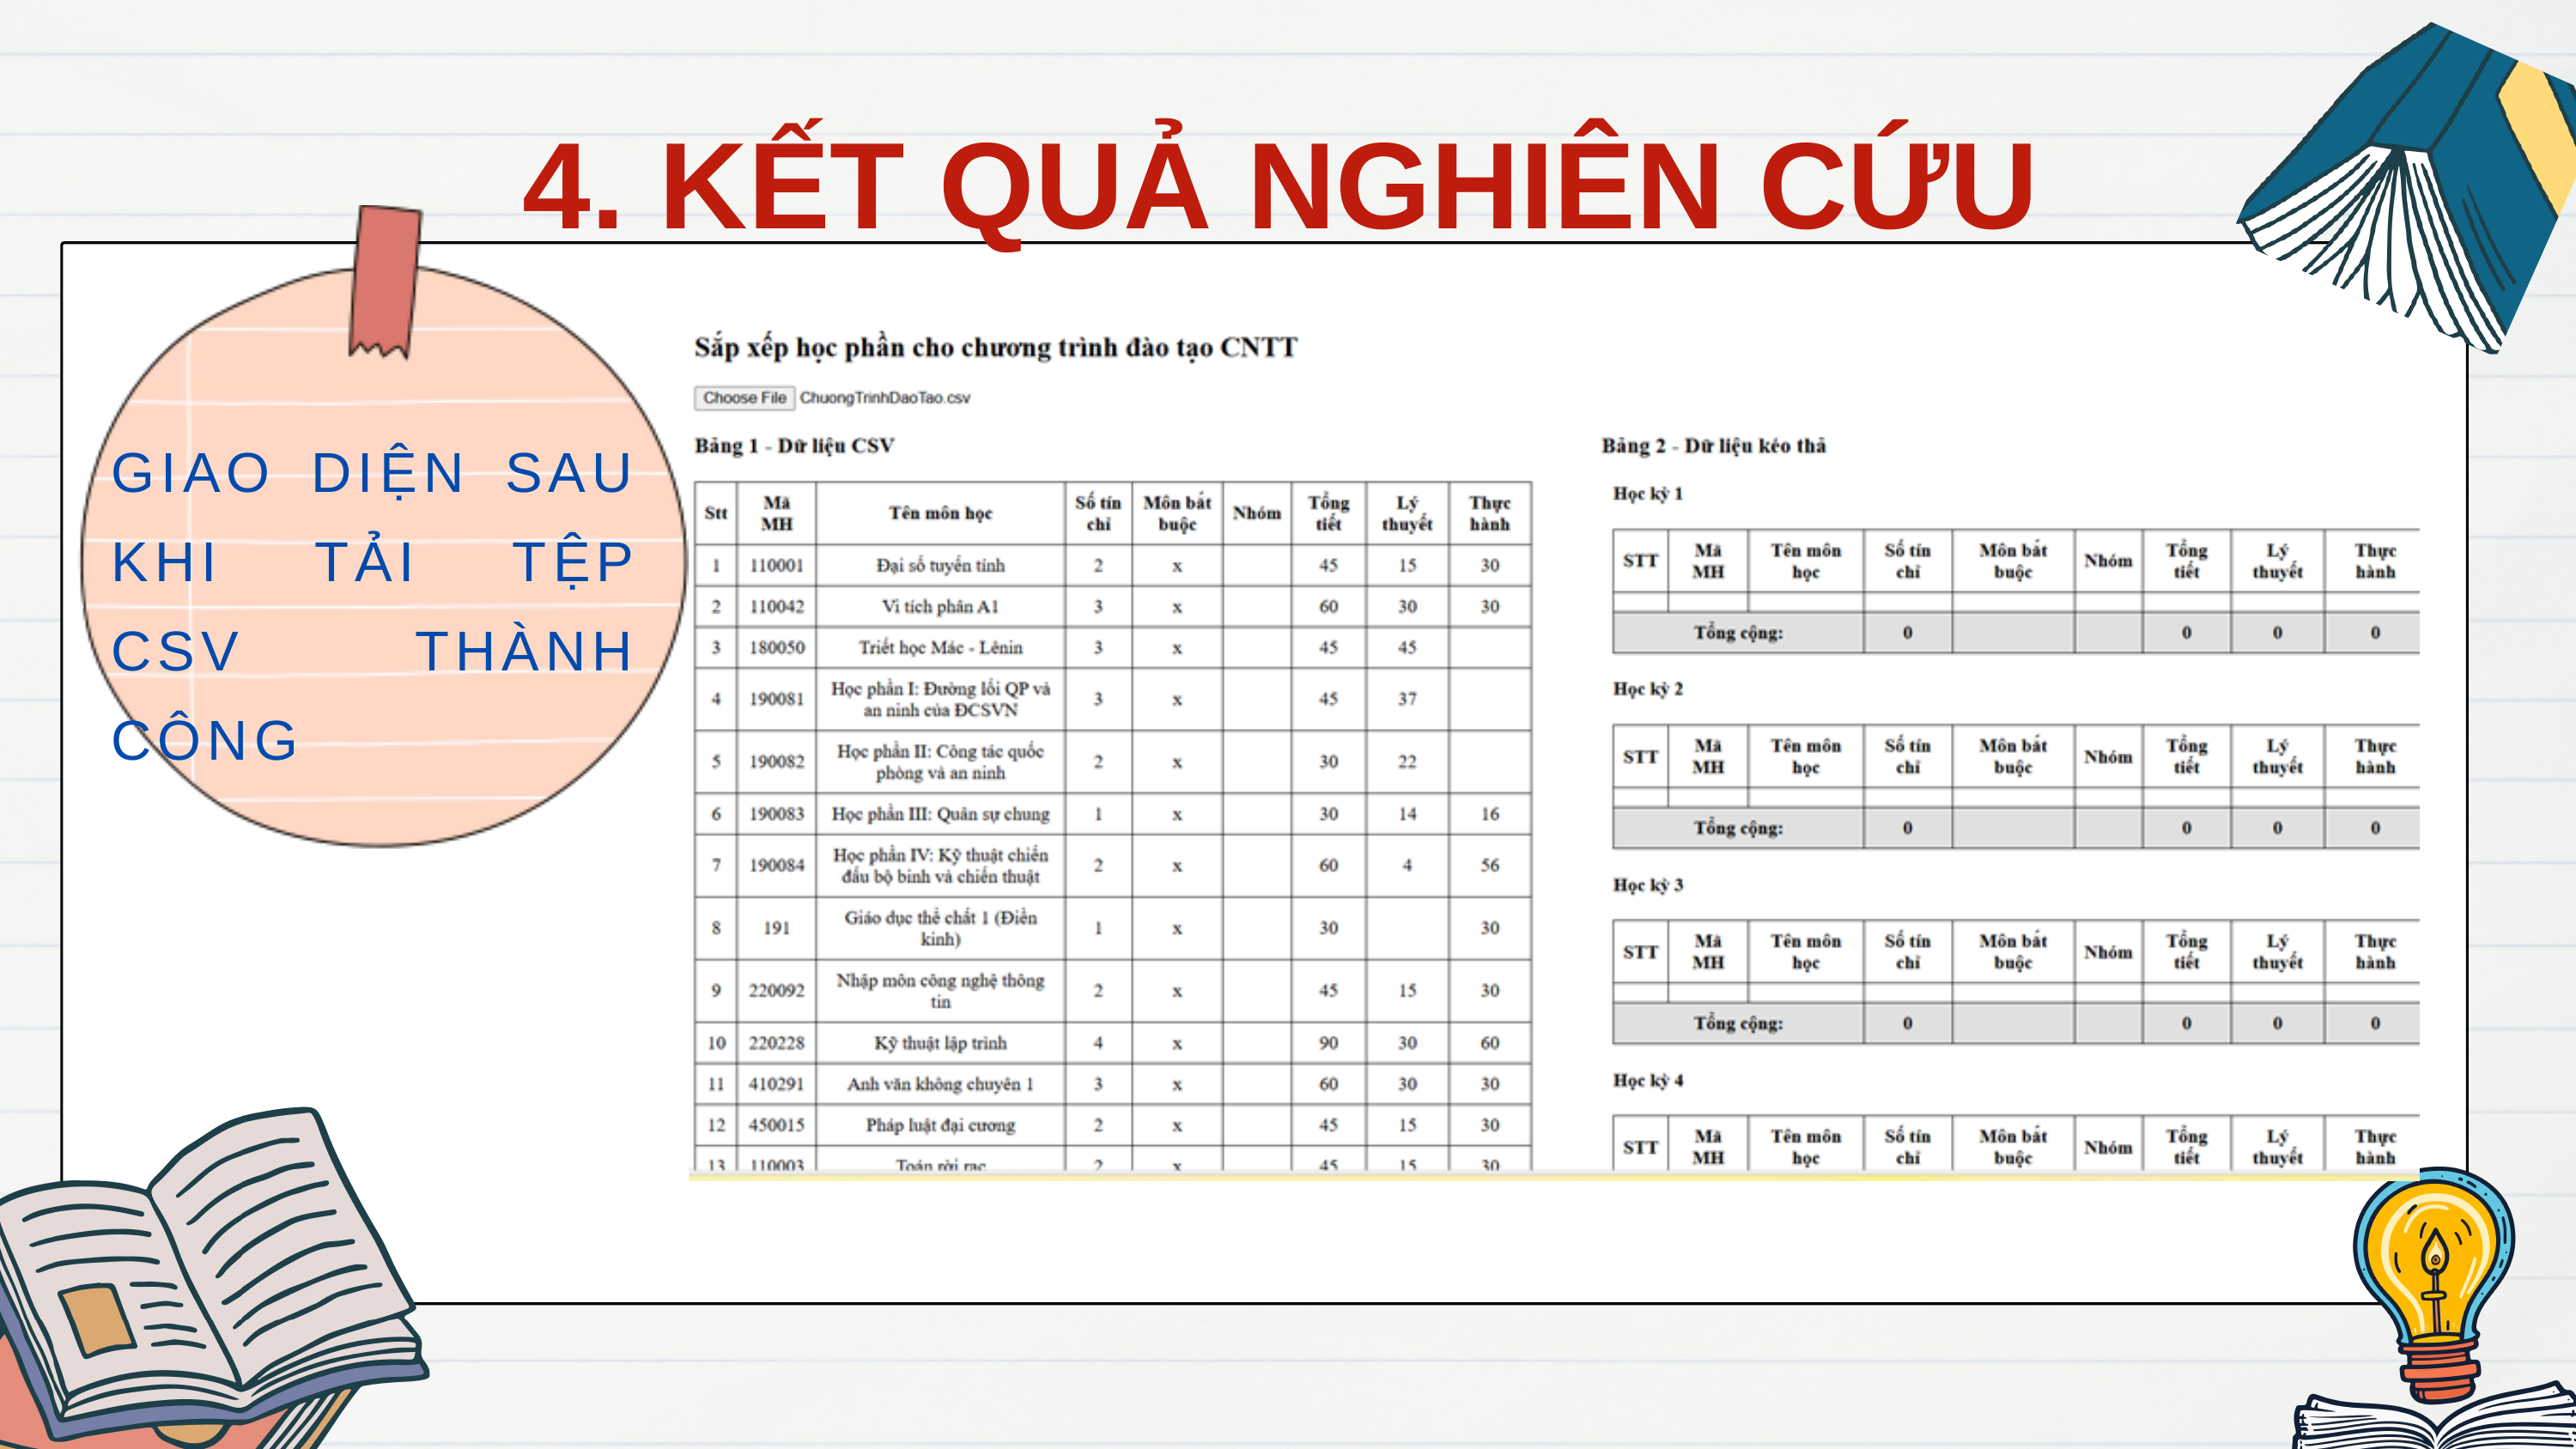

4. KẾT QUẢ NGHIÊN CỨU

GIAO DIỆN SAU KHI TẢI TỆP CSV THÀNH CÔNG